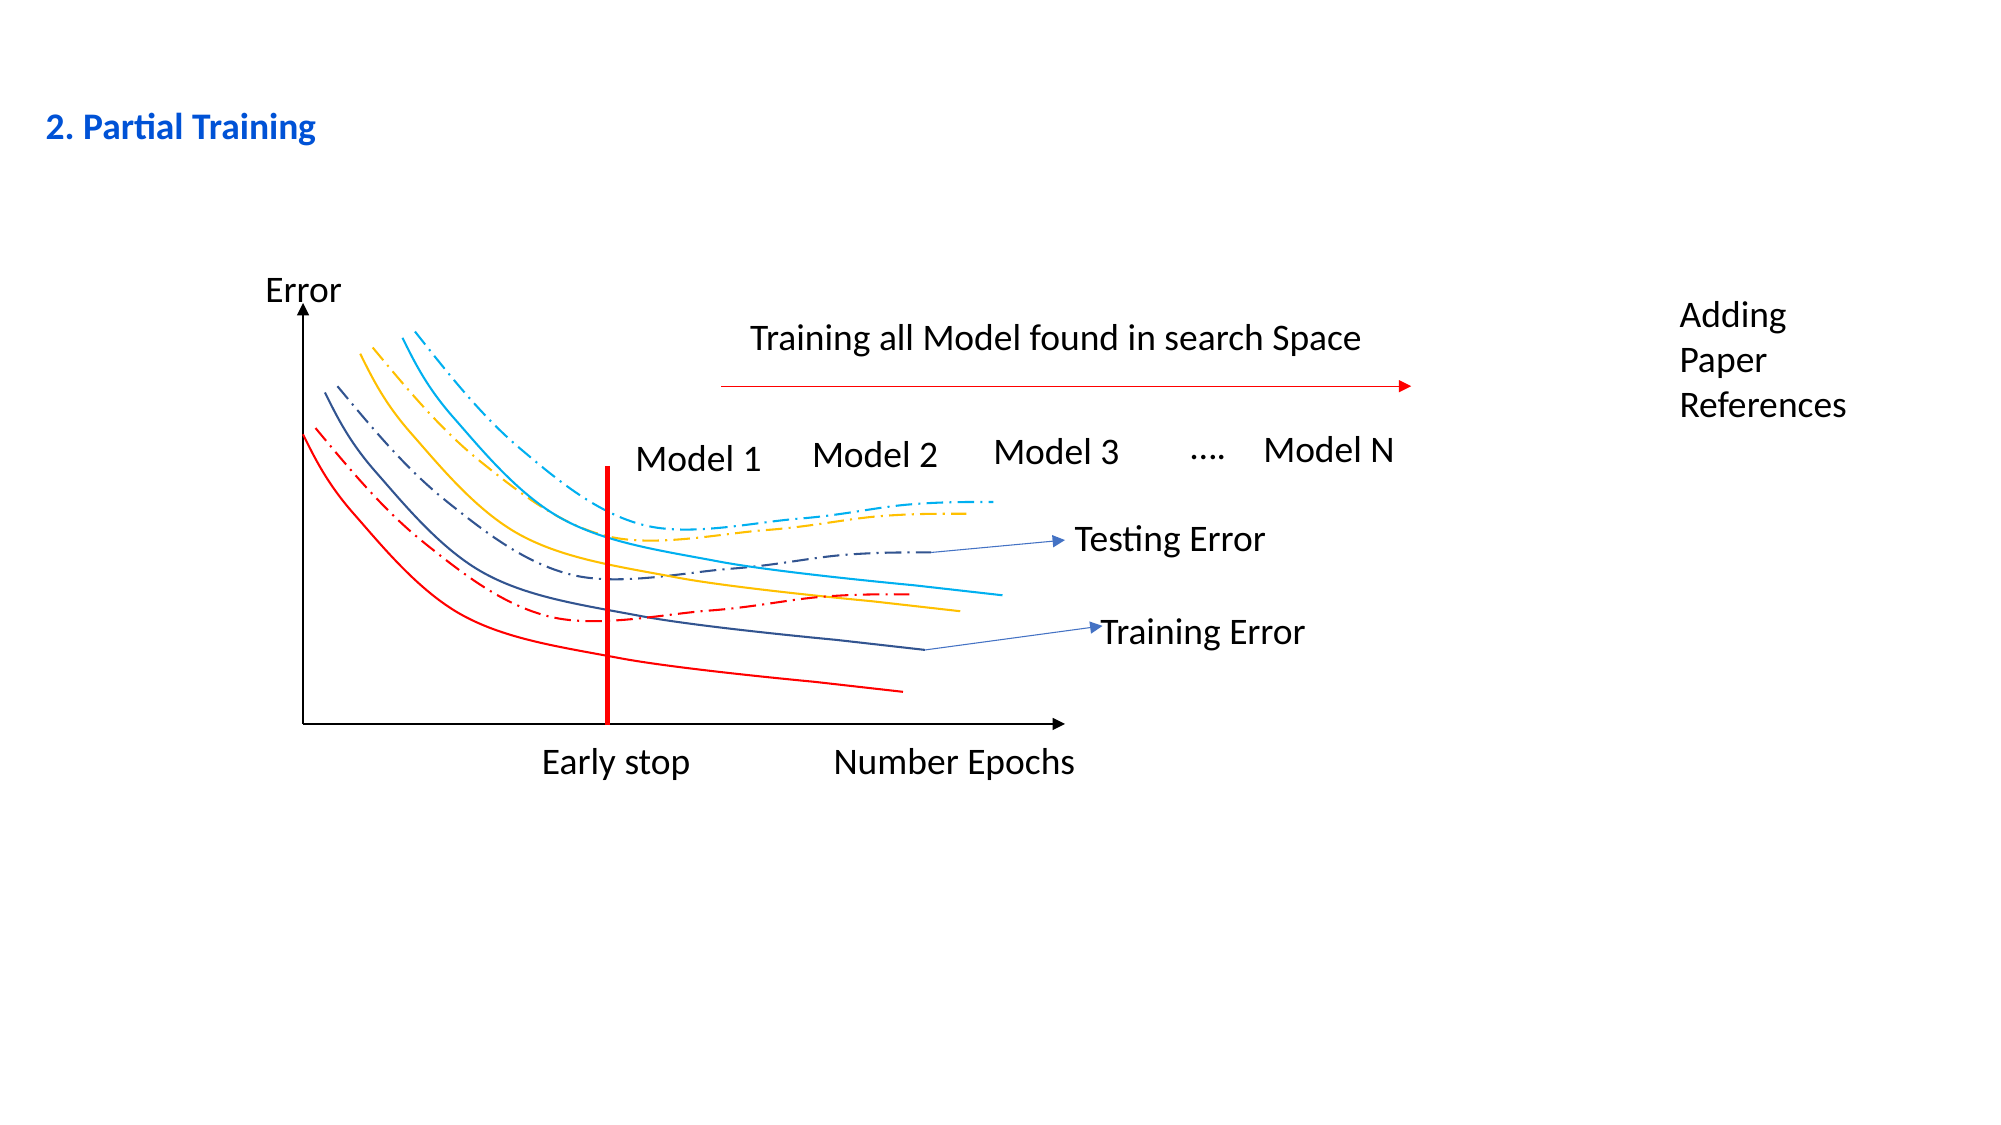

2. Partial Training
Error
Adding Paper References
Training all Model found in search Space

….
Model N
Model 3
Model 2
Model 1

Testing Error
Training Error
Early stop
Number Epochs